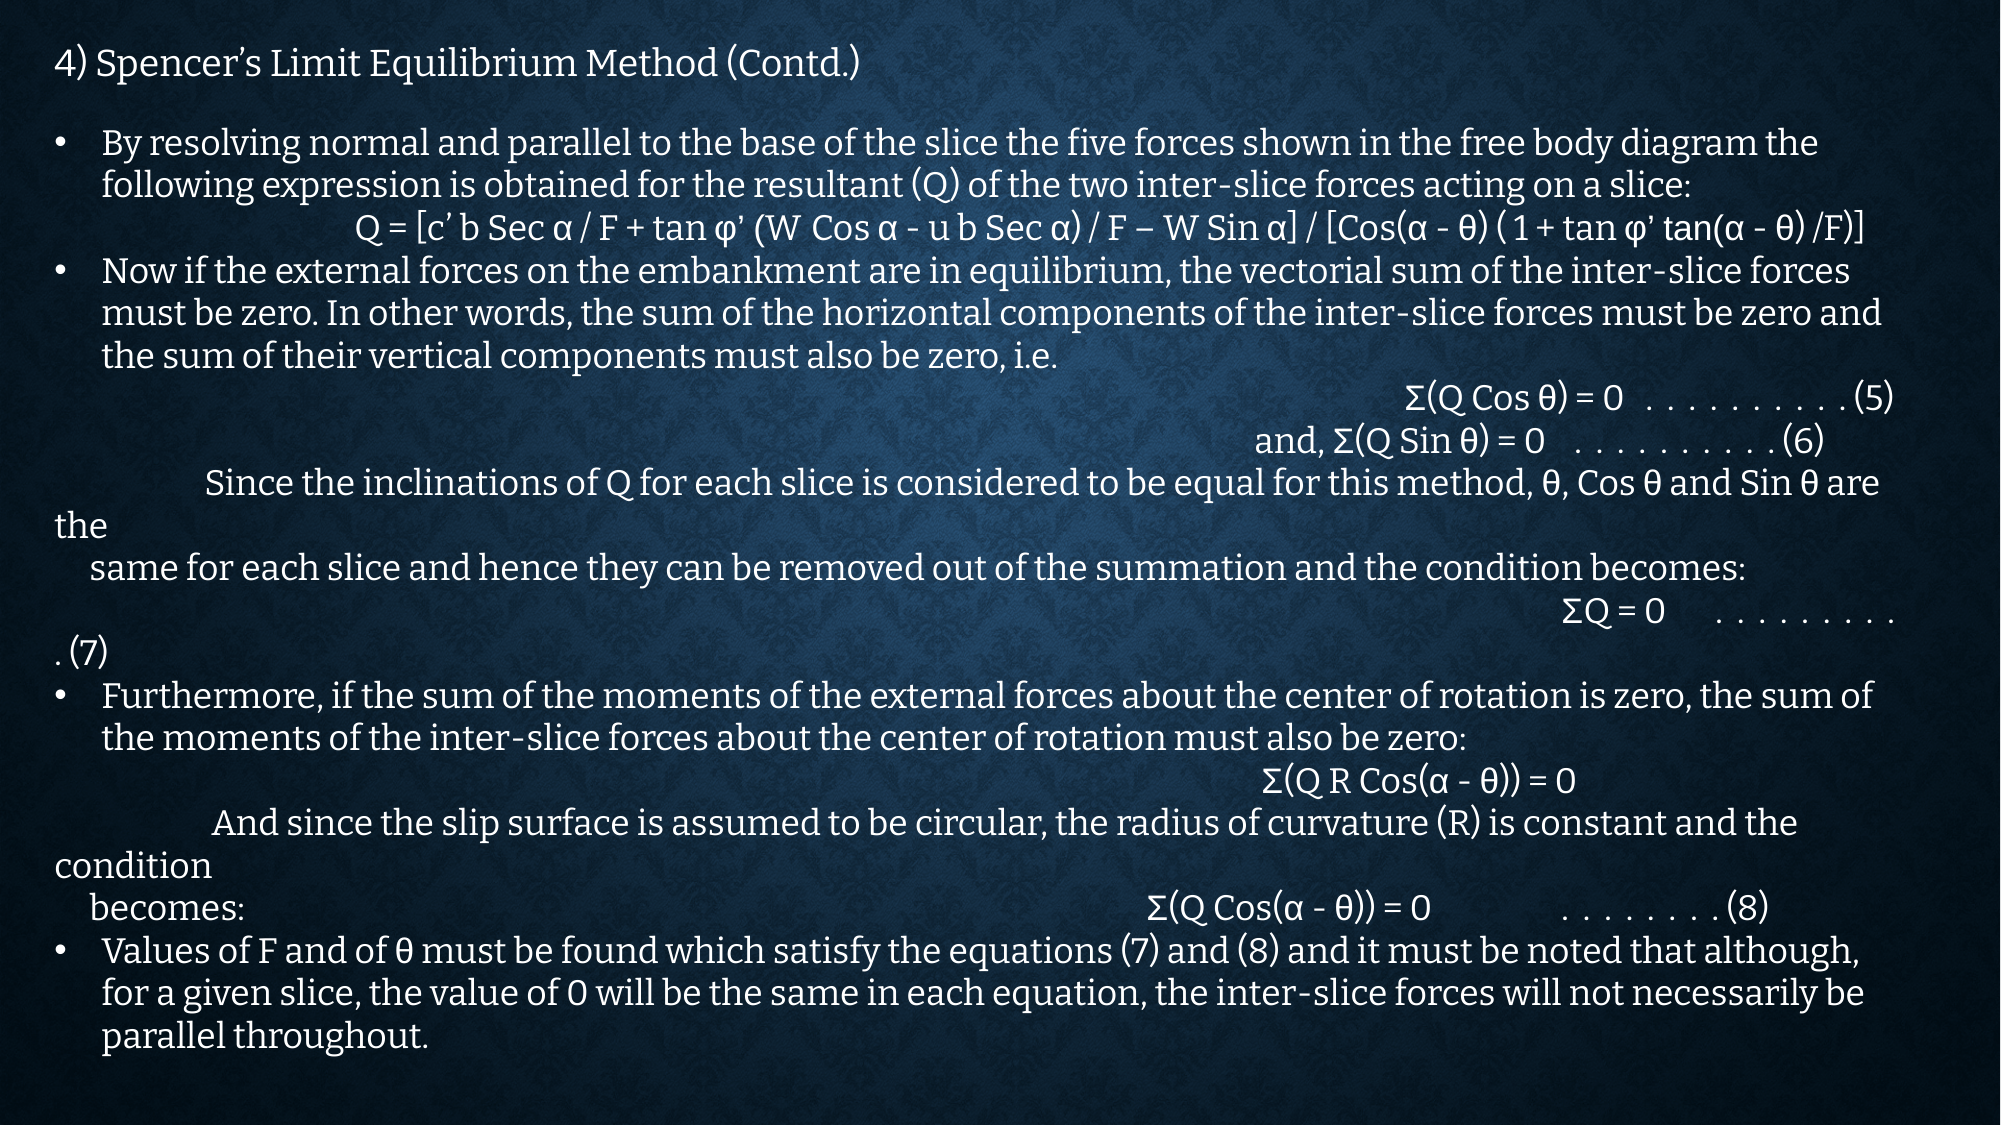

4) Spencer’s Limit Equilibrium Method (Contd.)
By resolving normal and parallel to the base of the slice the five forces shown in the free body diagram the following expression is obtained for the resultant (Q) of the two inter-slice forces acting on a slice:
		Q = [c’ b Sec α / F + tan φ’ (W Cos α - u b Sec α) / F – W Sin α] / [Cos(α - θ) ( 1 + tan φ’ tan(α - θ) /F)]
Now if the external forces on the embankment are in equilibrium, the vectorial sum of the inter-slice forces must be zero. In other words, the sum of the horizontal components of the inter-slice forces must be zero and the sum of their vertical components must also be zero, i.e.
 							 		Σ(Q Cos θ) = 0   .  .  .  .  .  .  .  .  .  . (5)
								and, Σ(Q Sin θ) = 0    .  .  .  .  .  .  .  .  .  . (6)
     	Since the inclinations of Q for each slice is considered to be equal for this method, θ, Cos θ and Sin θ are the
     same for each slice and hence they can be removed out of the summation and the condition becomes:
										 ΣQ = 0       .  .  .  .  .  .  .  .  .  . (7)
Furthermore, if the sum of the moments of the external forces about the center of rotation is zero, the sum of the moments of the inter-slice forces about the center of rotation must also be zero:
								 Σ(Q R Cos(α - θ)) = 0
	 And since the slip surface is assumed to be circular, the radius of curvature (R) is constant and the condition
     becomes: 						      Σ(Q Cos(α - θ)) = 0 	 .  .  .  .  .  .  .  . (8)
Values of F and of θ must be found which satisfy the equations (7) and (8) and it must be noted that although, for a given slice, the value of 0 will be the same in each equation, the inter-slice forces will not necessarily be parallel throughout.